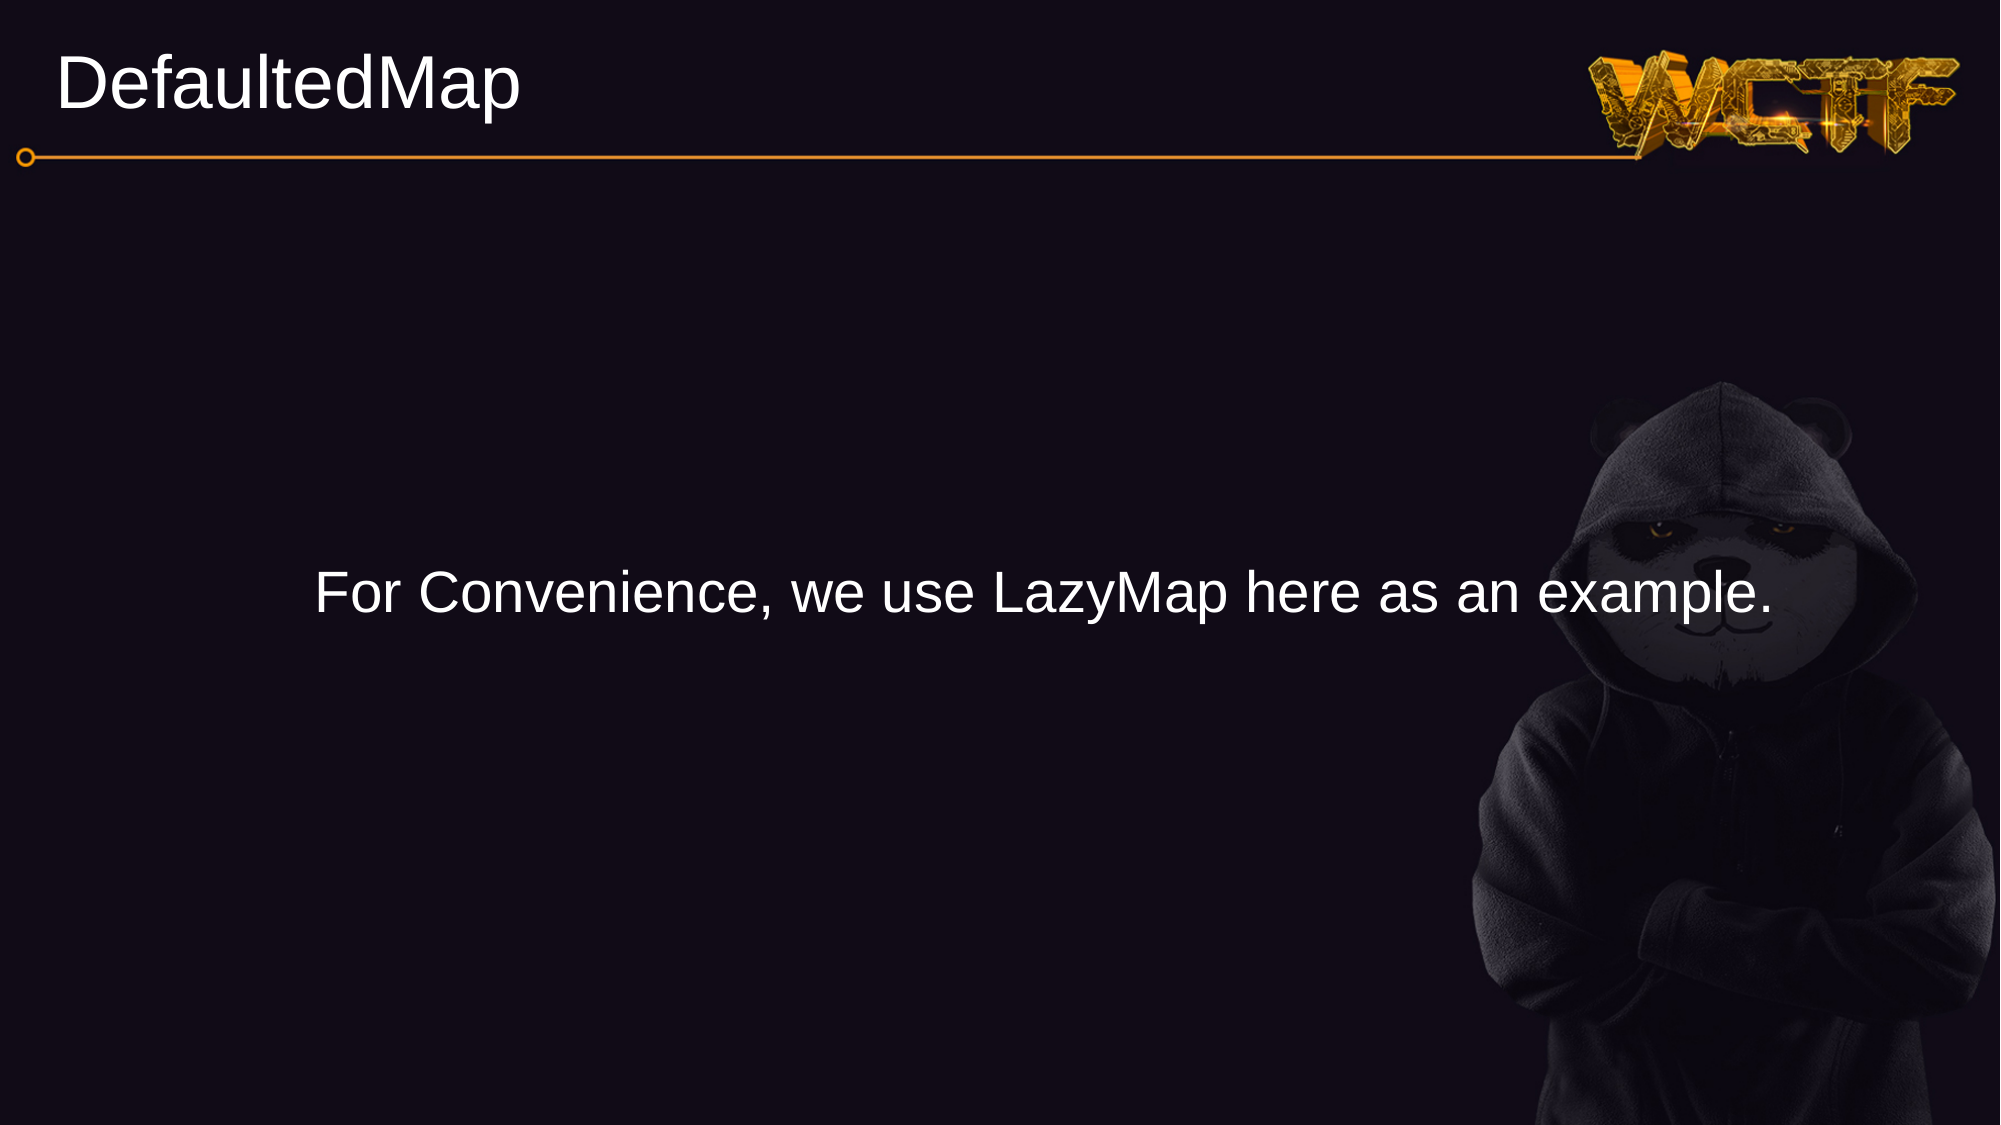

DefaultedMap
For Convenience, we use LazyMap here as an example.